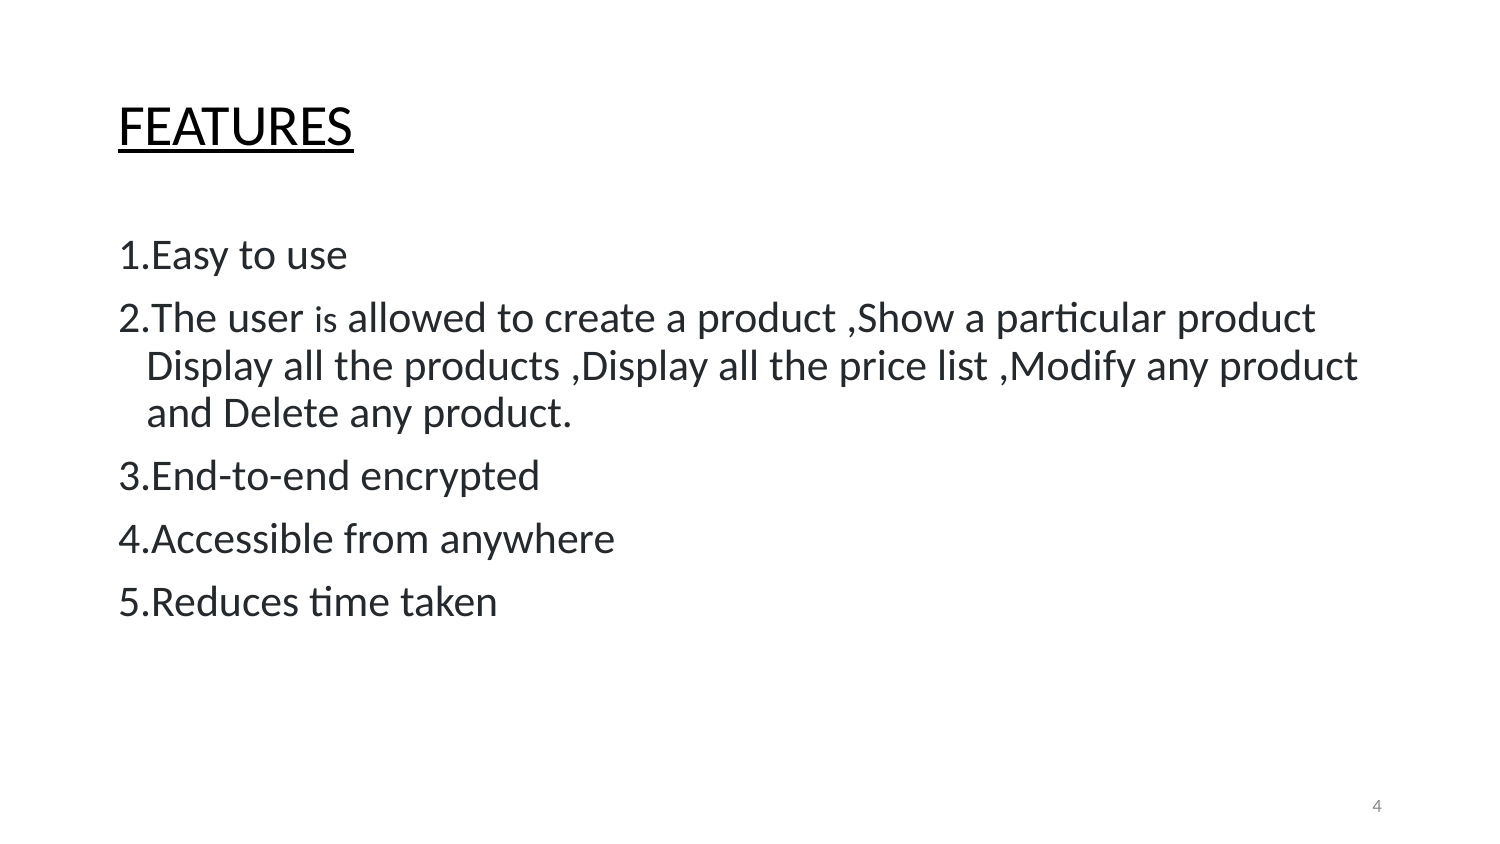

# FEATURES
Easy to use
The user is allowed to create a product ,Show a particular product Display all the products ,Display all the price list ,Modify any product and Delete any product.
End-to-end encrypted
Accessible from anywhere
Reduces time taken

4